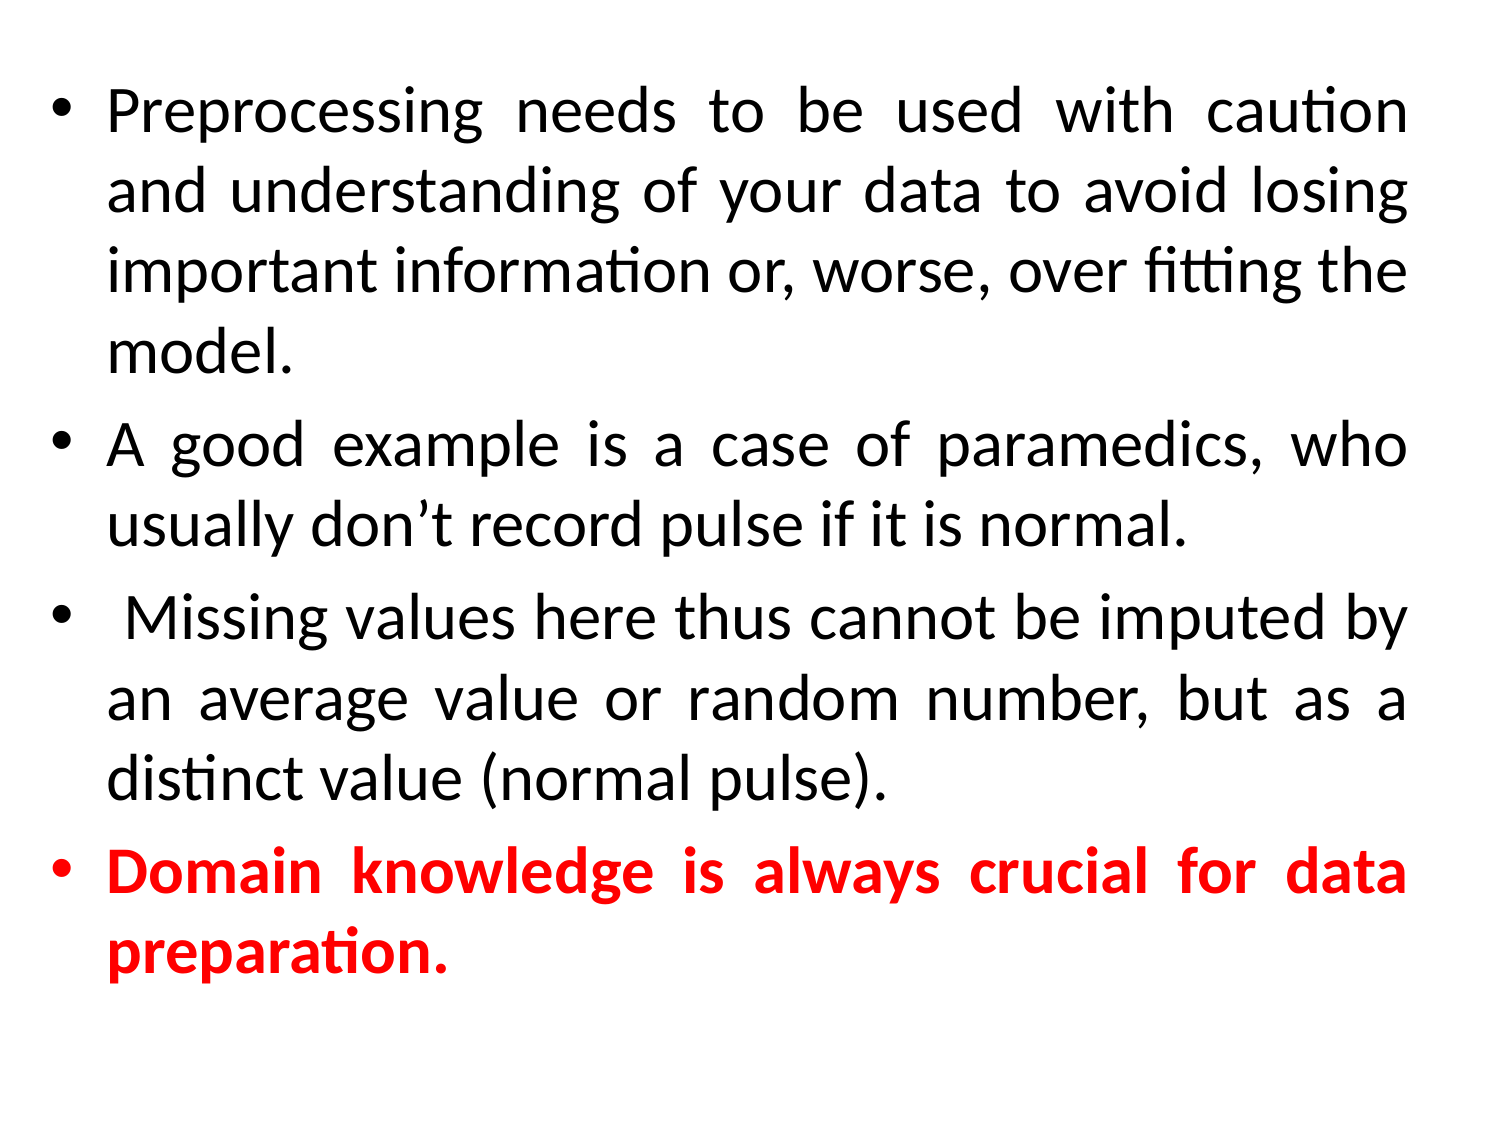

Preprocessing needs to be used with caution and understanding of your data to avoid losing important information or, worse, over fitting the model.
A good example is a case of paramedics, who usually don’t record pulse if it is normal.
 Missing values here thus cannot be imputed by an average value or random number, but as a distinct value (normal pulse).
Domain knowledge is always crucial for data preparation.